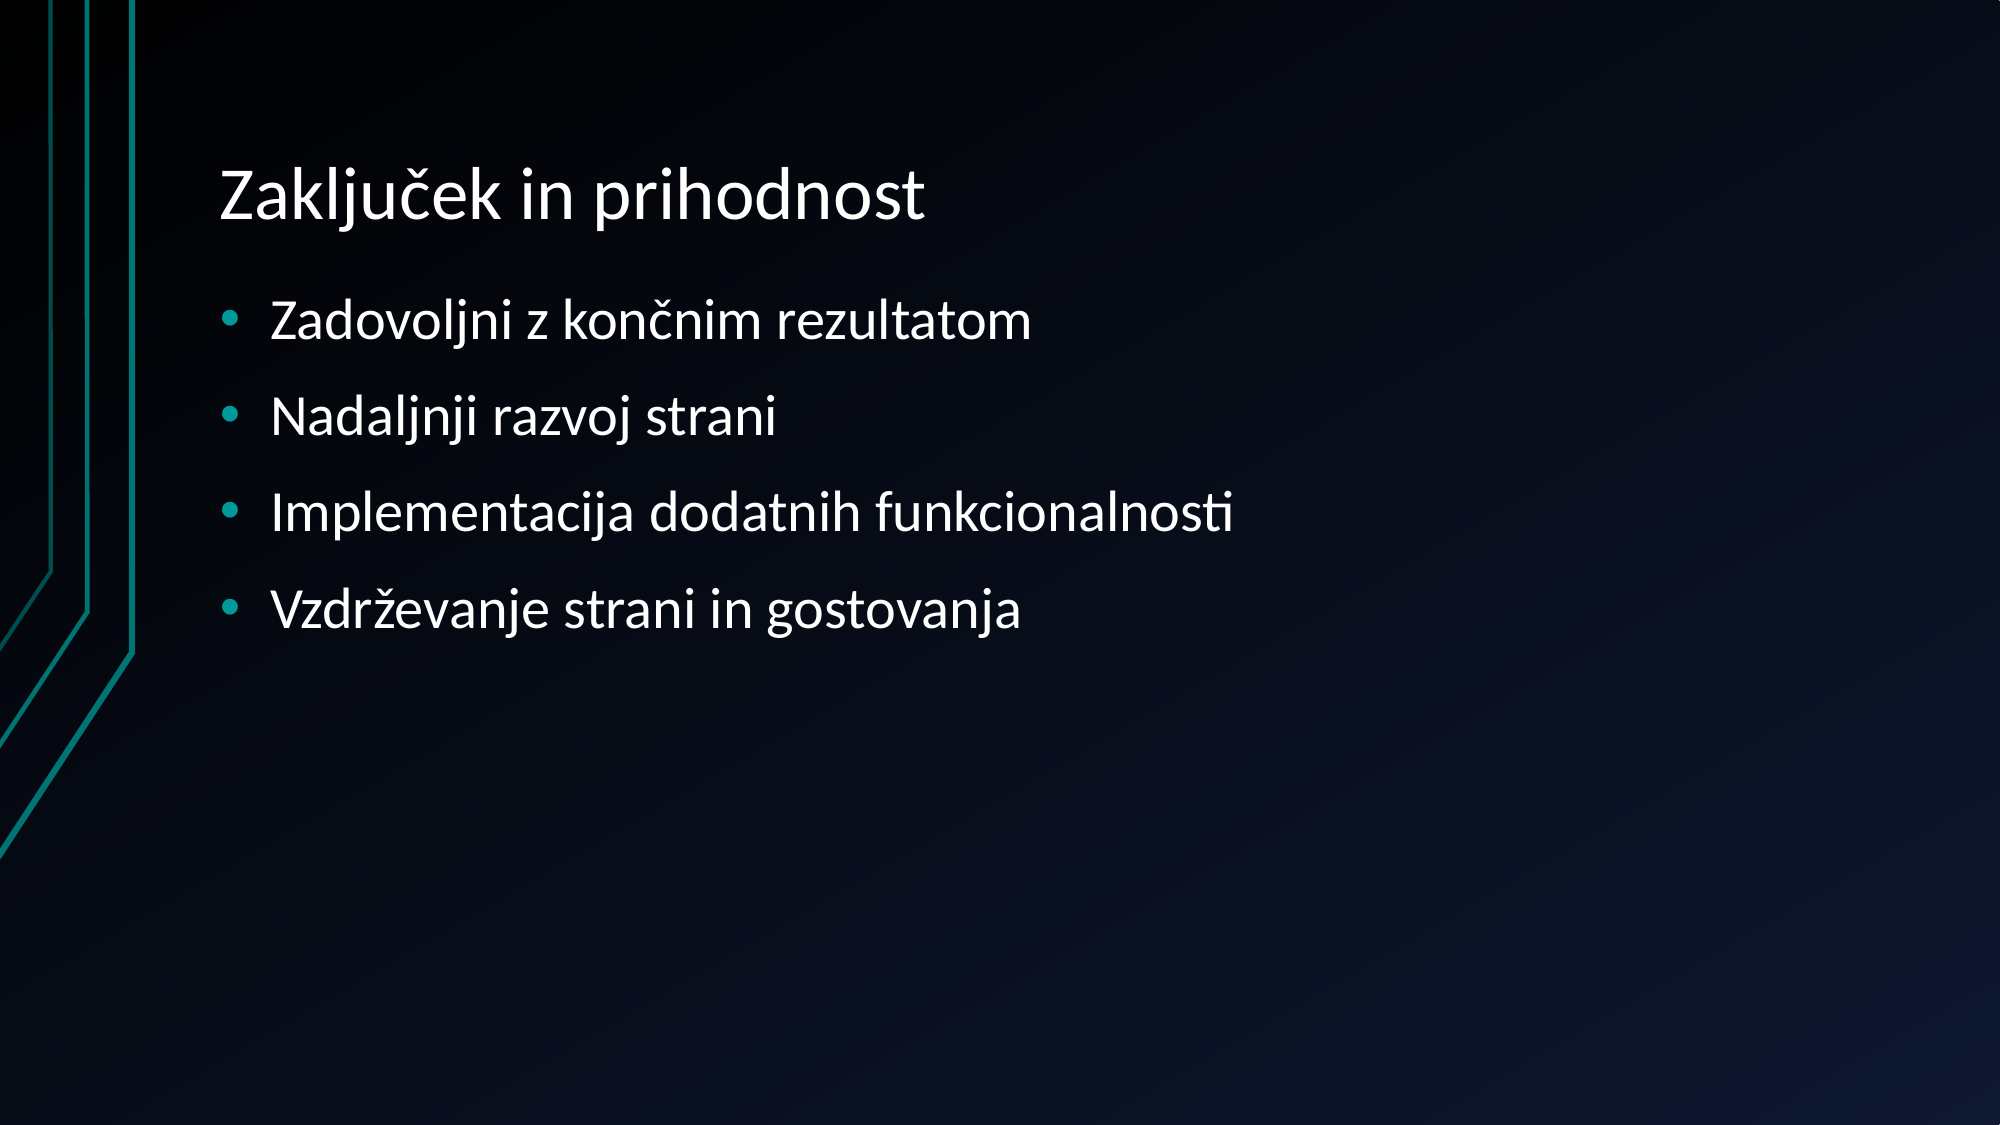

# Zaključek in prihodnost
Zadovoljni z končnim rezultatom
Nadaljnji razvoj strani
Implementacija dodatnih funkcionalnosti
Vzdrževanje strani in gostovanja